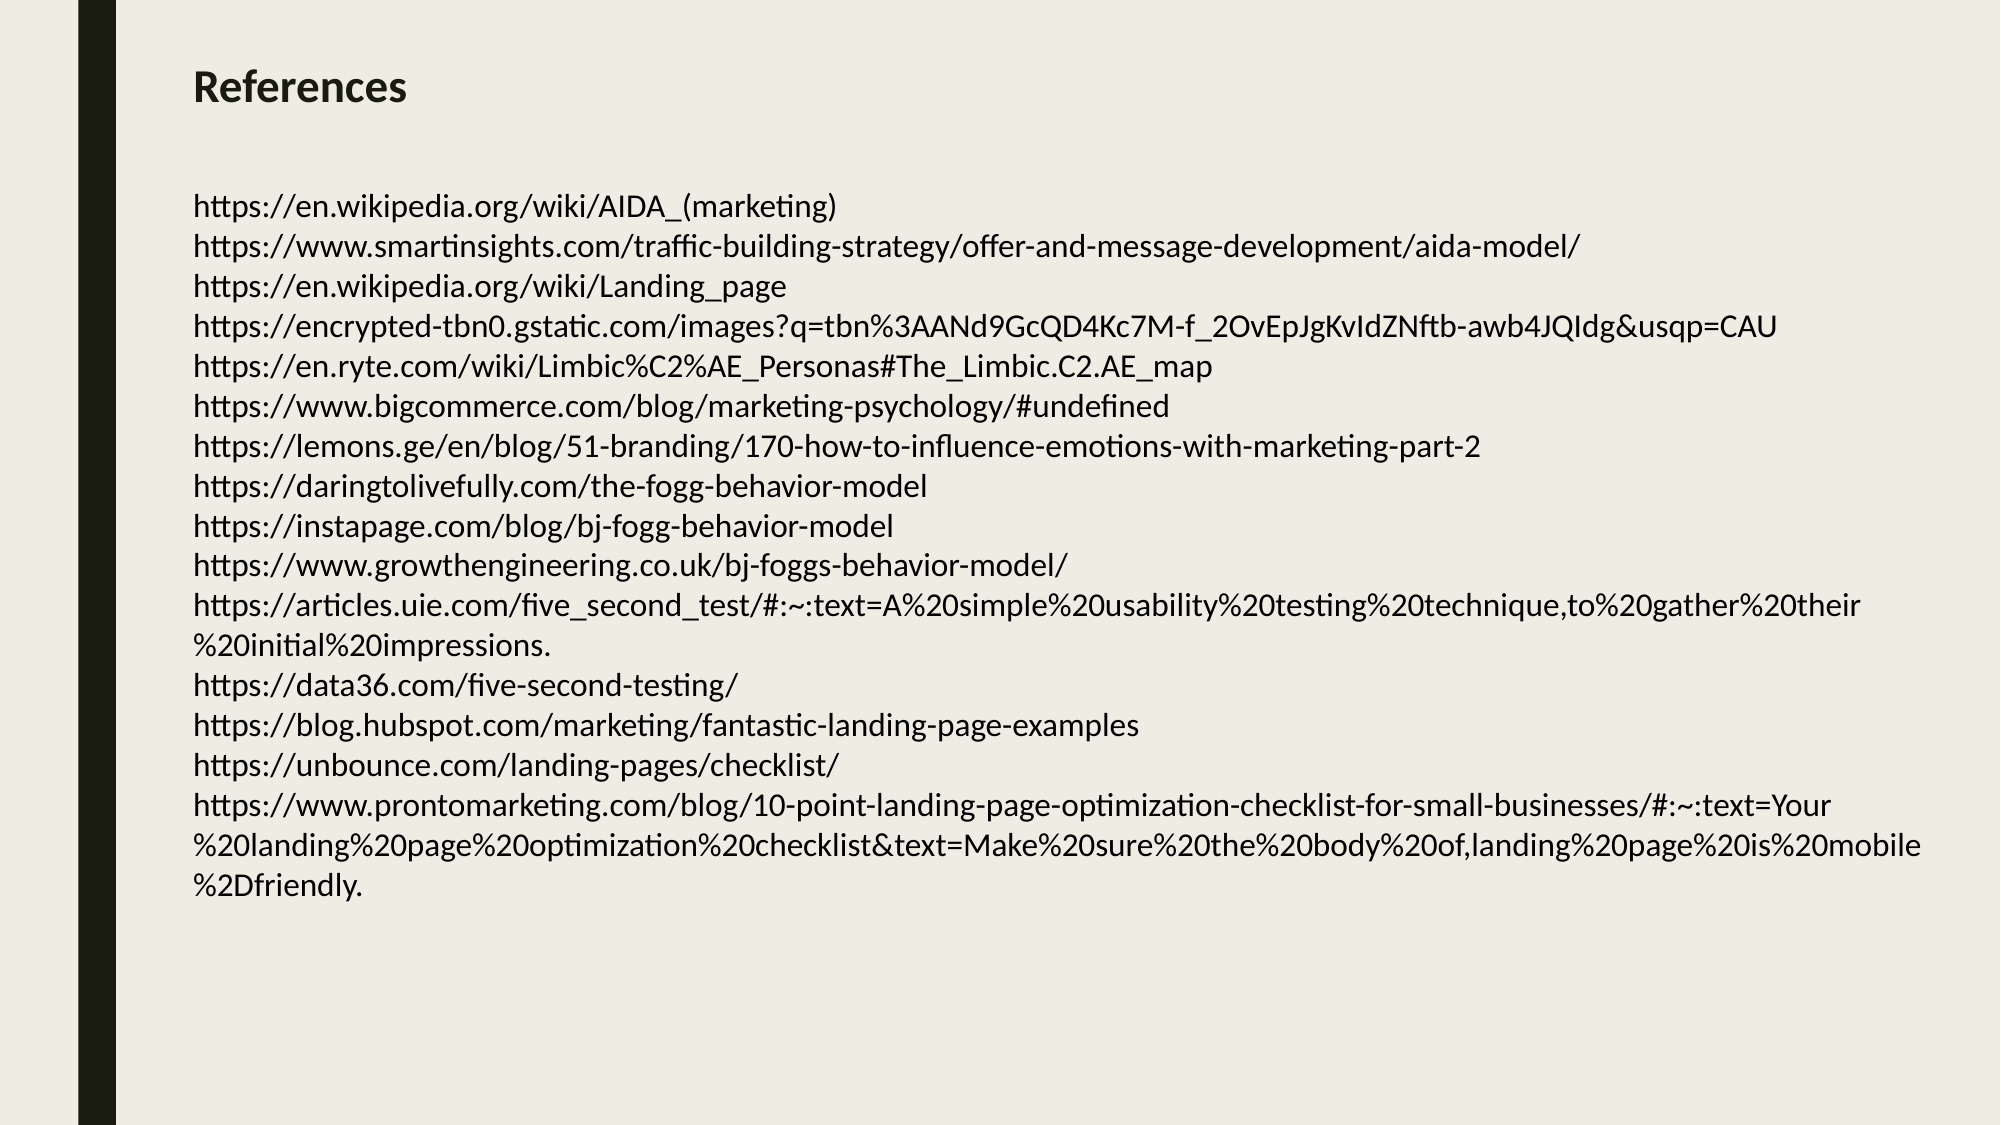

# References
https://en.wikipedia.org/wiki/AIDA_(marketing)
https://www.smartinsights.com/traffic-building-strategy/offer-and-message-development/aida-model/
https://en.wikipedia.org/wiki/Landing_page
https://encrypted-tbn0.gstatic.com/images?q=tbn%3AANd9GcQD4Kc7M-f_2OvEpJgKvIdZNftb-awb4JQIdg&usqp=CAU
https://en.ryte.com/wiki/Limbic%C2%AE_Personas#The_Limbic.C2.AE_map
https://www.bigcommerce.com/blog/marketing-psychology/#undefined
https://lemons.ge/en/blog/51-branding/170-how-to-influence-emotions-with-marketing-part-2
https://daringtolivefully.com/the-fogg-behavior-model
https://instapage.com/blog/bj-fogg-behavior-model
https://www.growthengineering.co.uk/bj-foggs-behavior-model/
https://articles.uie.com/five_second_test/#:~:text=A%20simple%20usability%20testing%20technique,to%20gather%20their%20initial%20impressions.
https://data36.com/five-second-testing/
https://blog.hubspot.com/marketing/fantastic-landing-page-examples
https://unbounce.com/landing-pages/checklist/
https://www.prontomarketing.com/blog/10-point-landing-page-optimization-checklist-for-small-businesses/#:~:text=Your%20landing%20page%20optimization%20checklist&text=Make%20sure%20the%20body%20of,landing%20page%20is%20mobile%2Dfriendly.